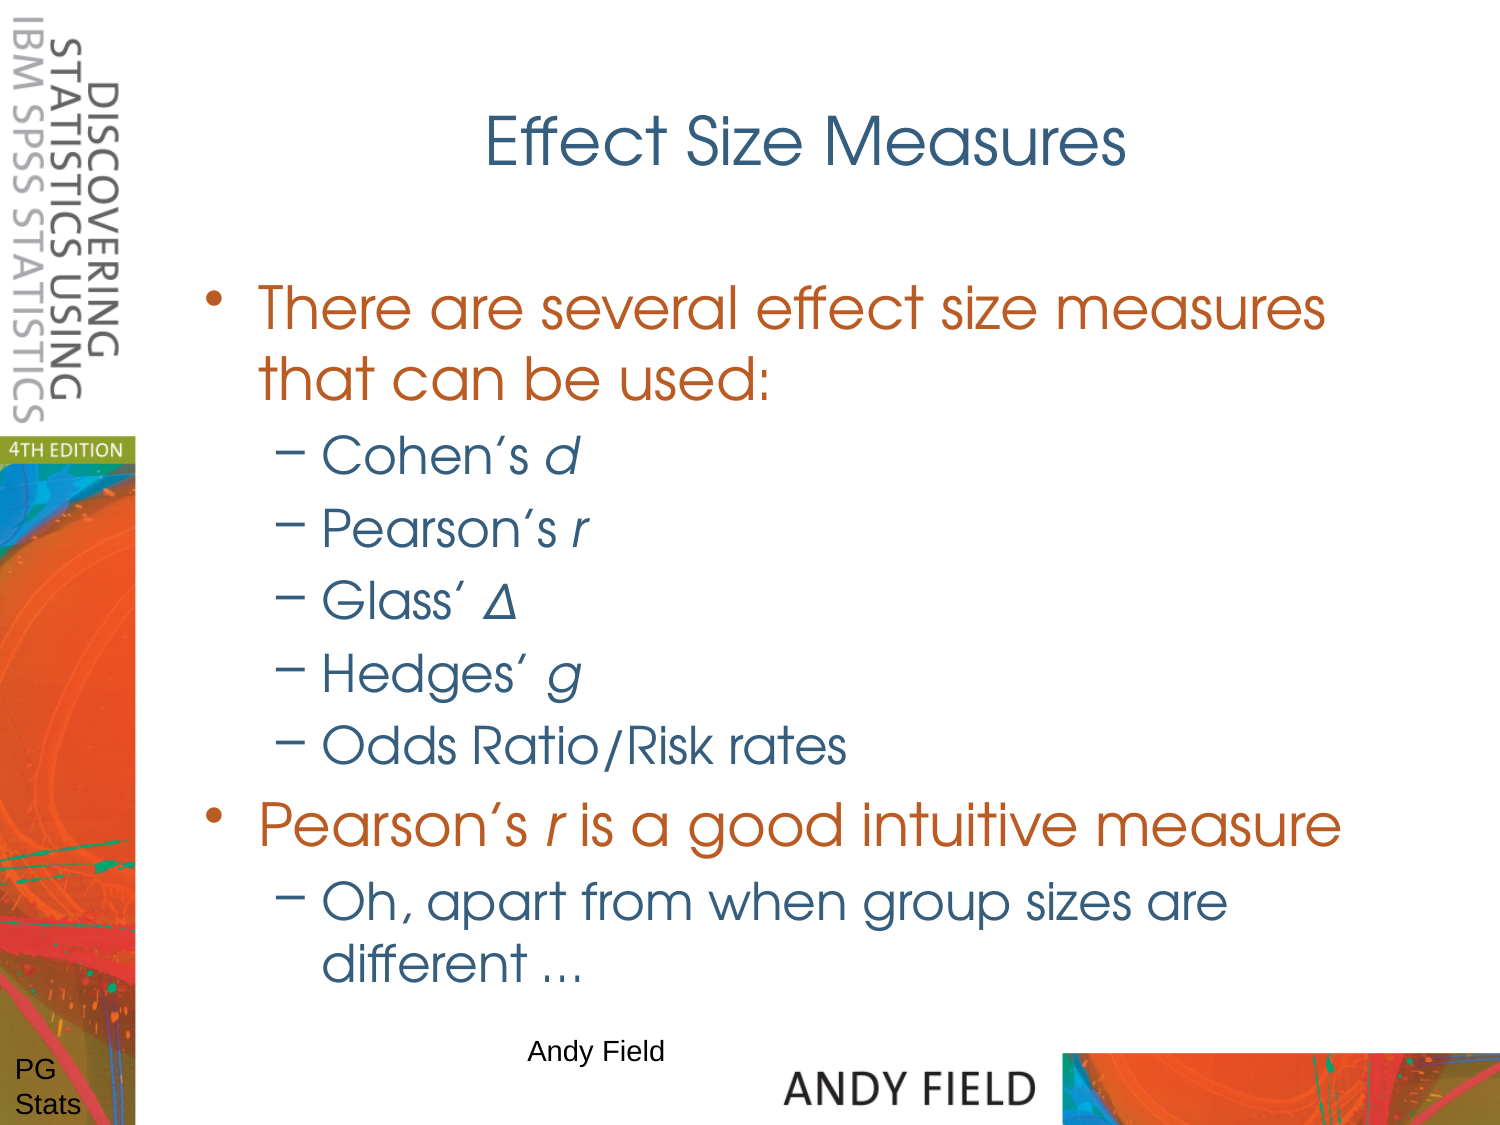

# Effect Size Measures
There are several effect size measures that can be used:
Cohen’s d
Pearson’s r
Glass’ Δ
Hedges’ g
Odds Ratio/Risk rates
Pearson’s r is a good intuitive measure
Oh, apart from when group sizes are different …
Andy Field
PG Stats